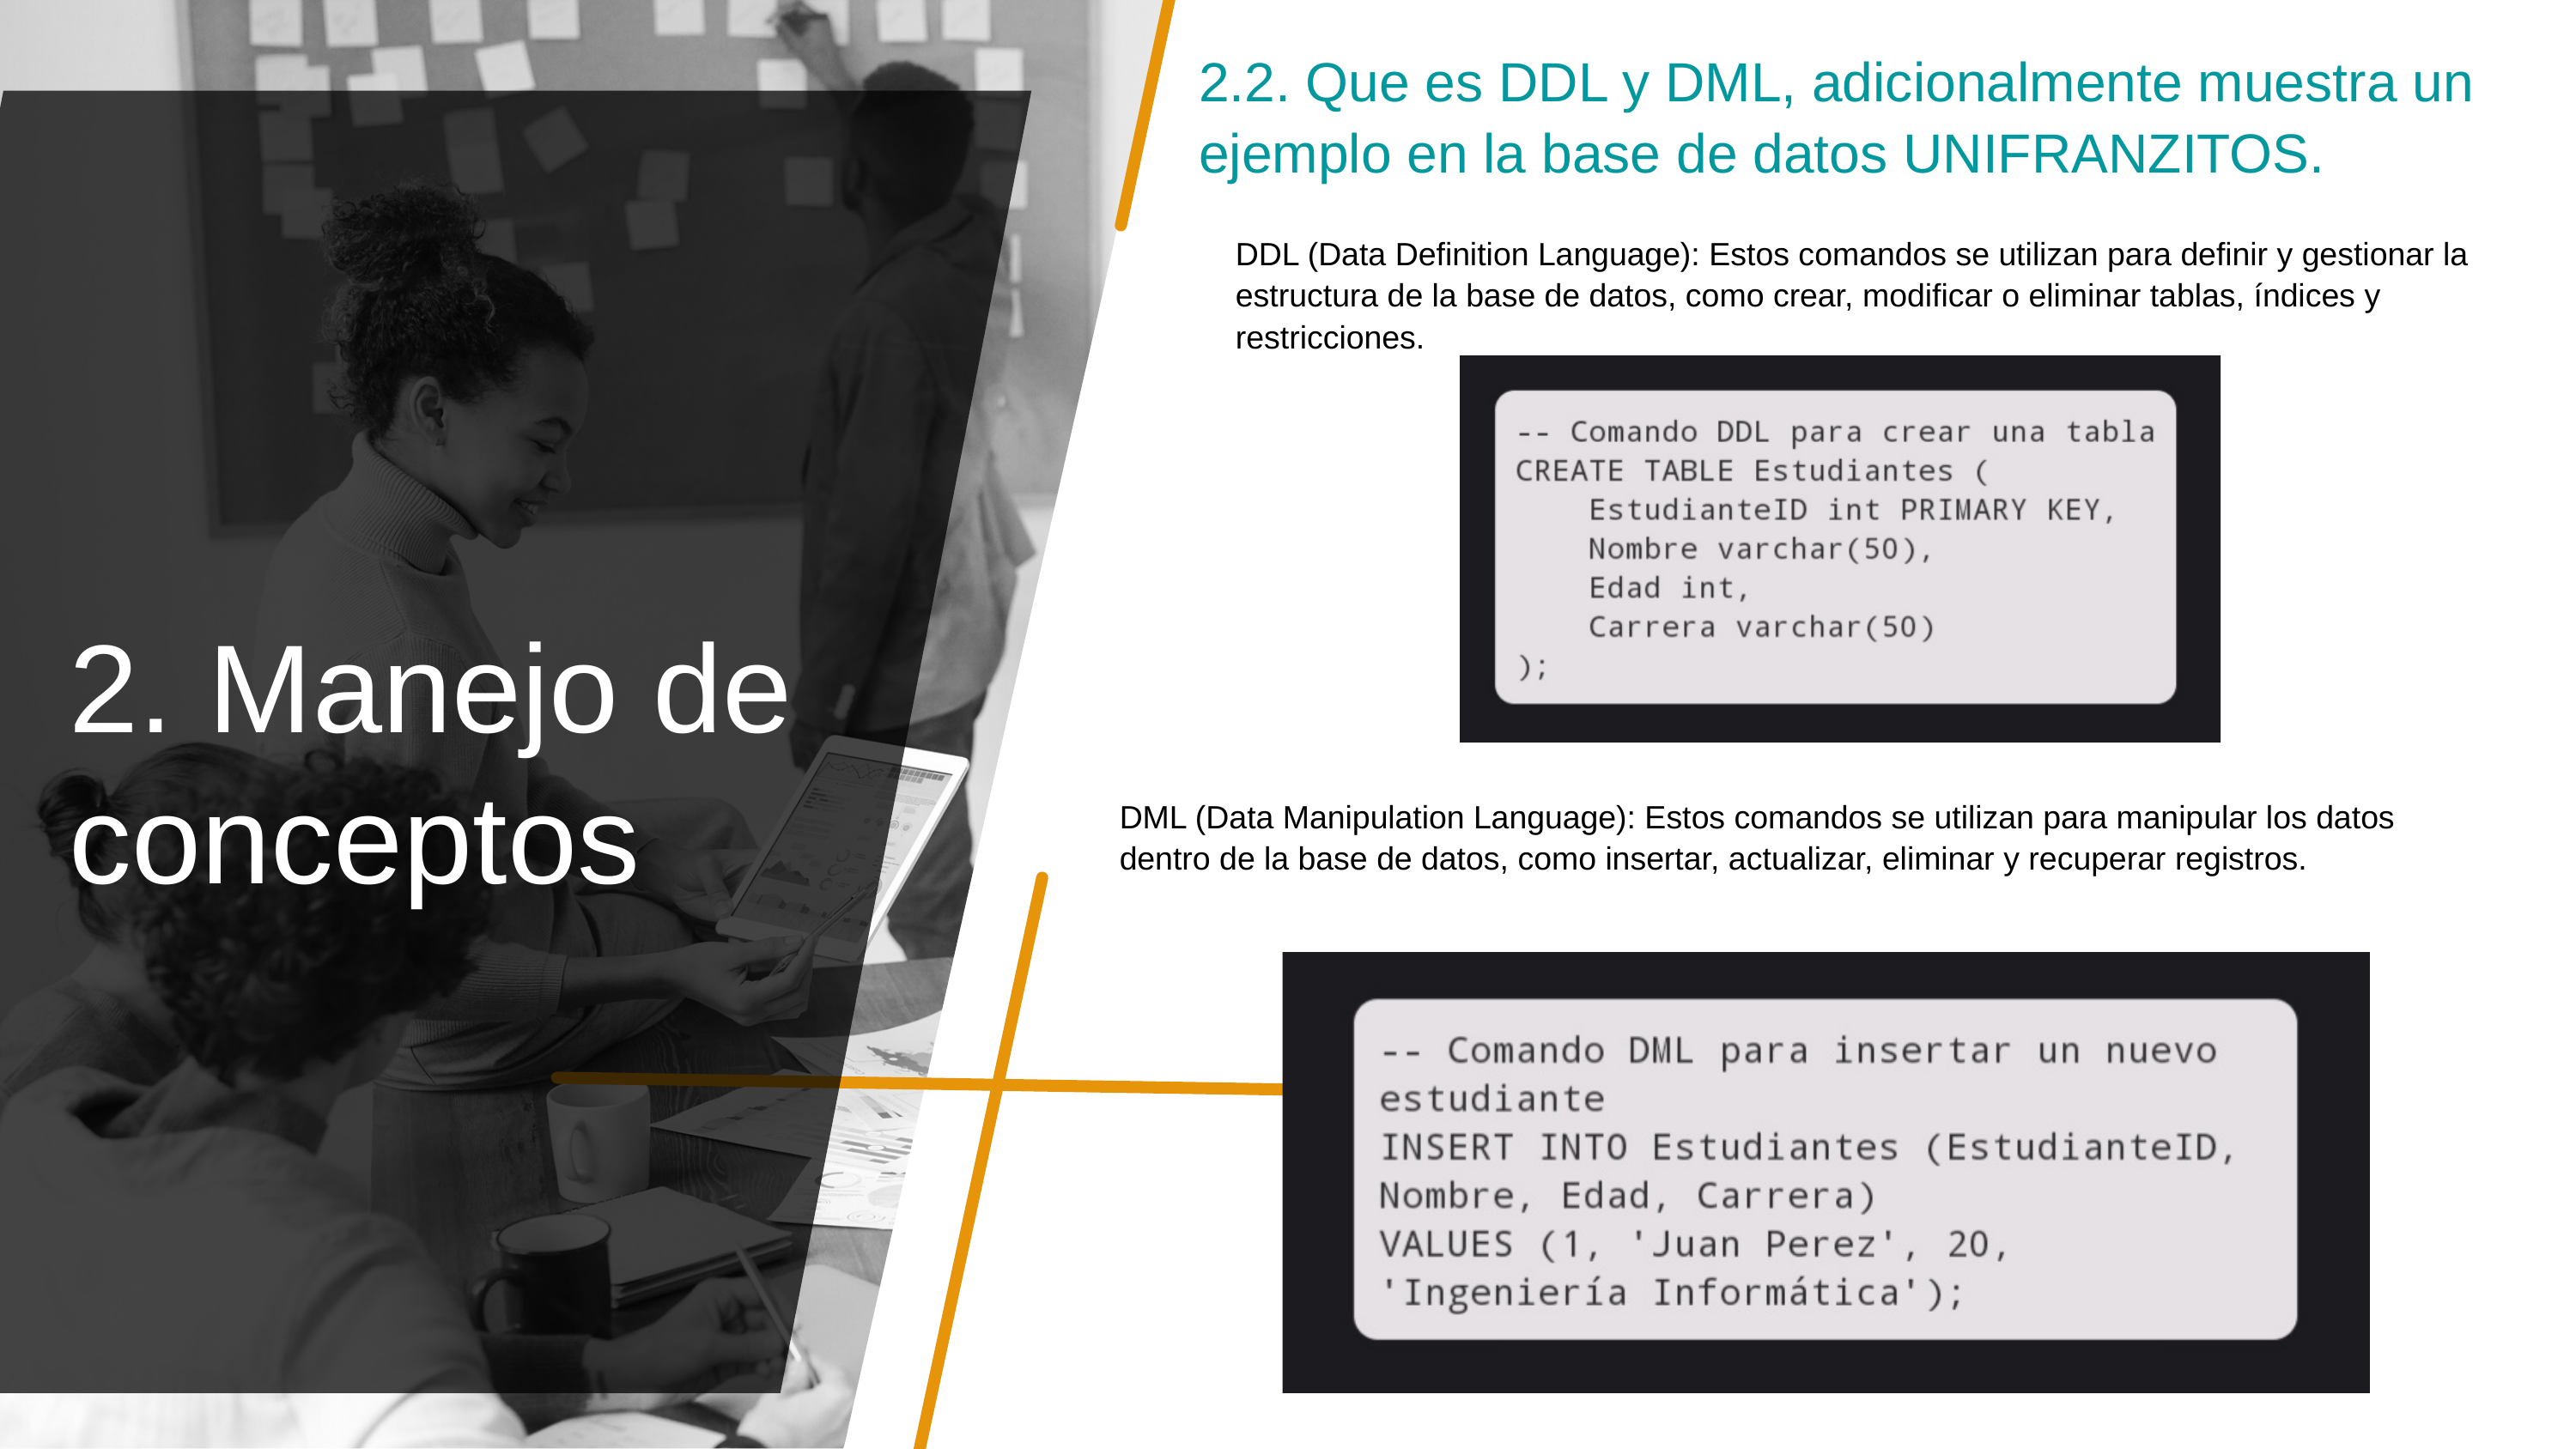

2.2. Que es DDL y DML, adicionalmente muestra un ejemplo en la base de datos UNIFRANZITOS.

DDL (Data Definition Language): Estos comandos se utilizan para definir y gestionar la estructura de la base de datos, como crear, modificar o eliminar tablas, índices y restricciones.

2. Manejo de conceptos
DML (Data Manipulation Language): Estos comandos se utilizan para manipular los datos dentro de la base de datos, como insertar, actualizar, eliminar y recuperar registros.